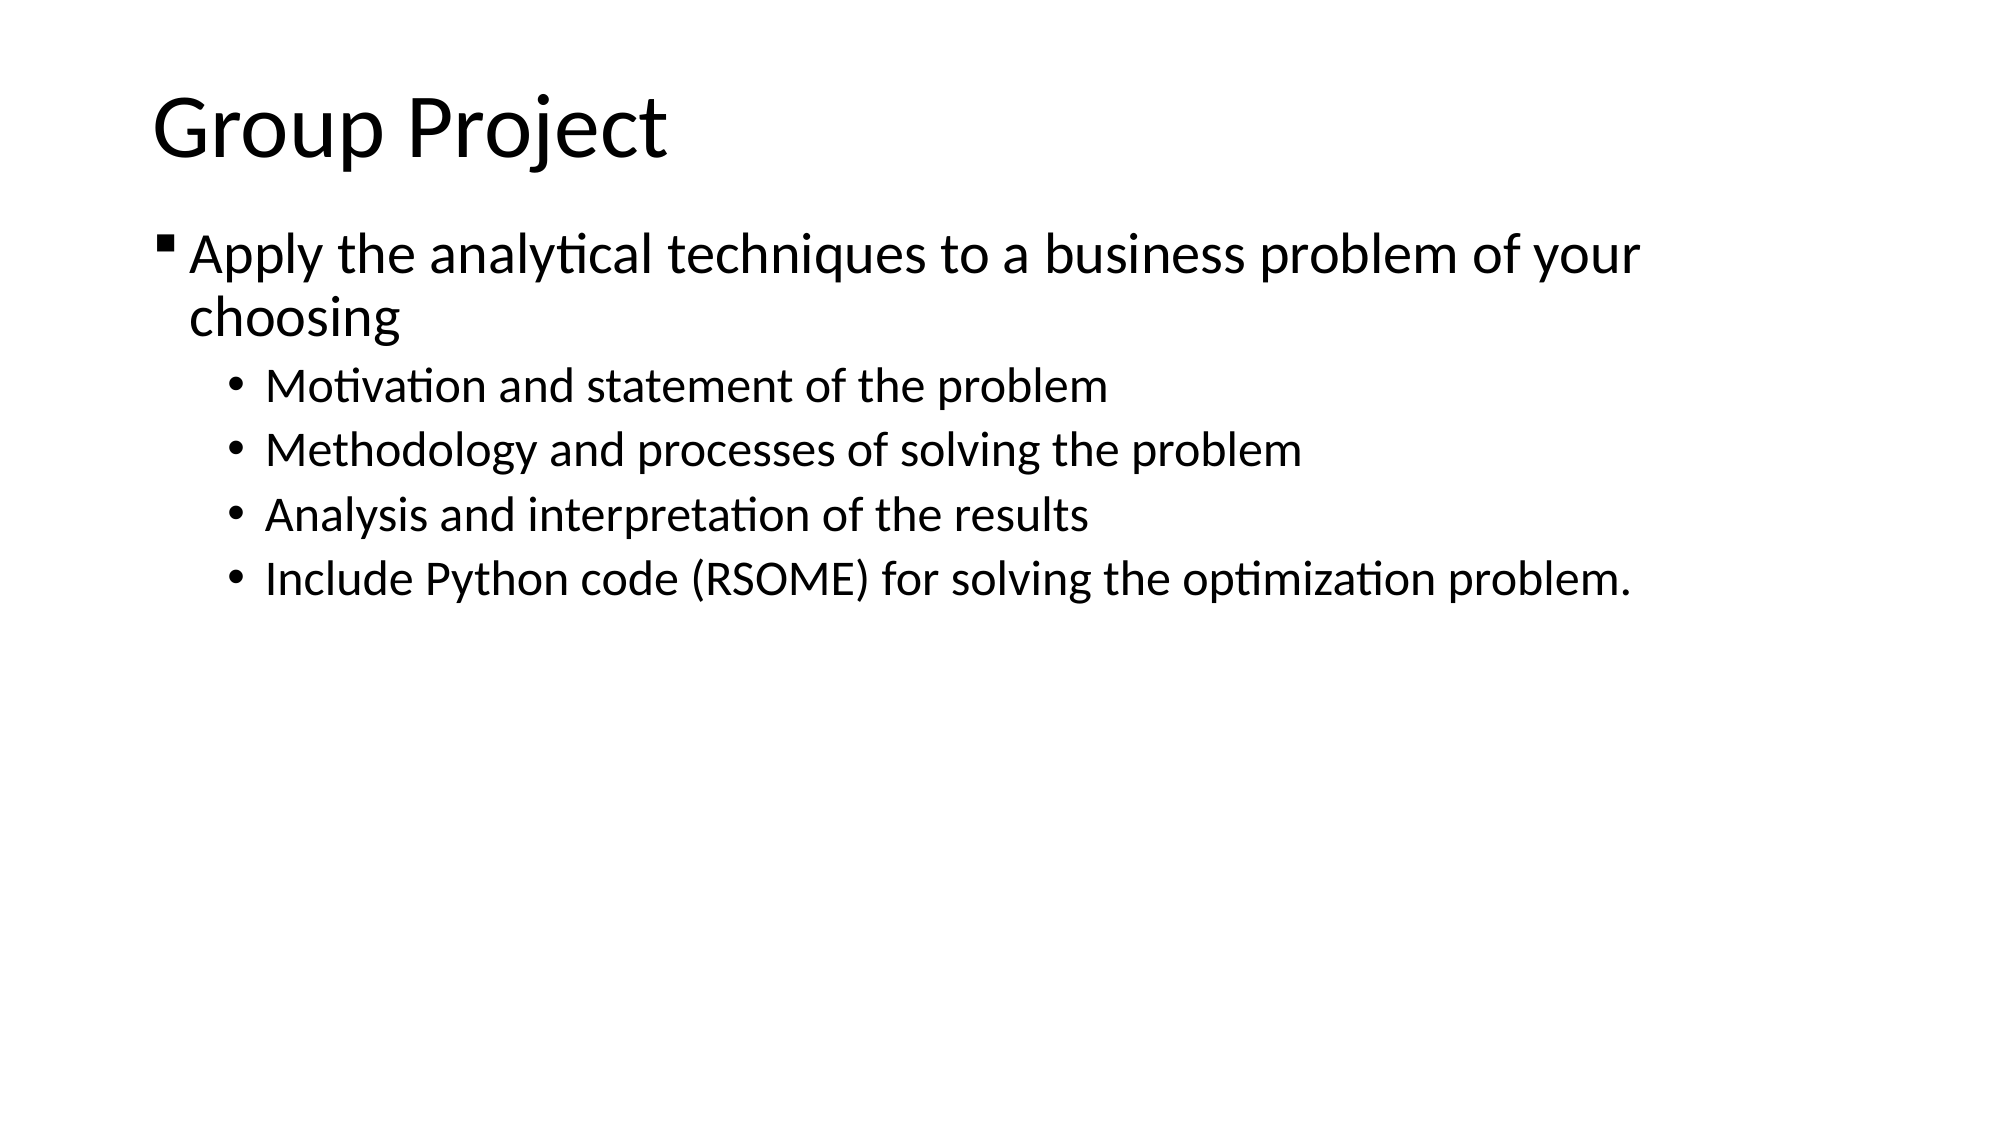

# Group Project
Apply the analytical techniques to a business problem of your choosing
Motivation and statement of the problem
Methodology and processes of solving the problem
Analysis and interpretation of the results
Include Python code (RSOME) for solving the optimization problem.